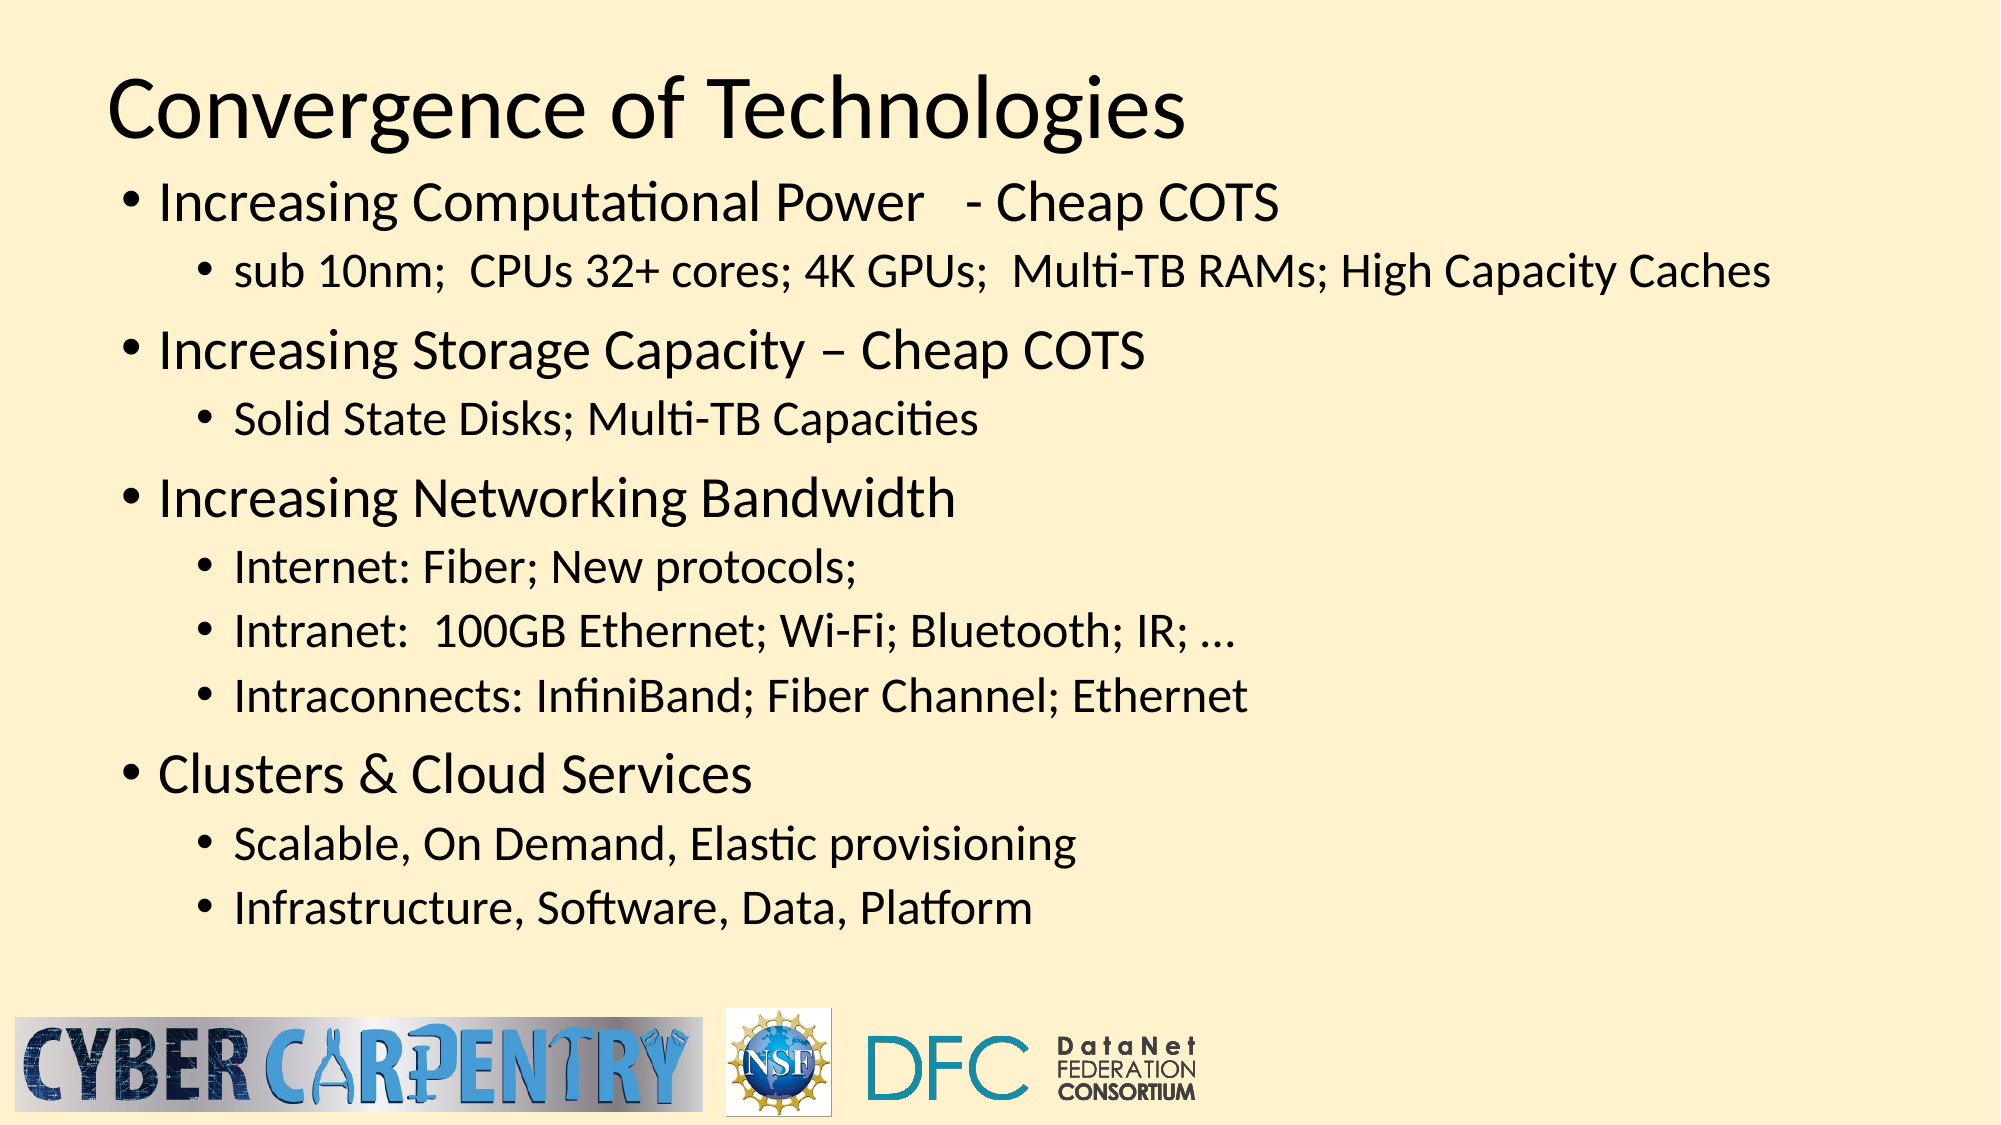

# Convergence of Technologies
Increasing Computational Power   - Cheap COTS
sub 10nm;  CPUs 32+ cores; 4K GPUs;  Multi-TB RAMs; High Capacity Caches
Increasing Storage Capacity – Cheap COTS
Solid State Disks; Multi-TB Capacities
Increasing Networking Bandwidth
Internet: Fiber; New protocols;
Intranet:  100GB Ethernet; Wi-Fi; Bluetooth; IR; …
Intraconnects: InfiniBand; Fiber Channel; Ethernet
Clusters & Cloud Services
Scalable, On Demand, Elastic provisioning
Infrastructure, Software, Data, Platform